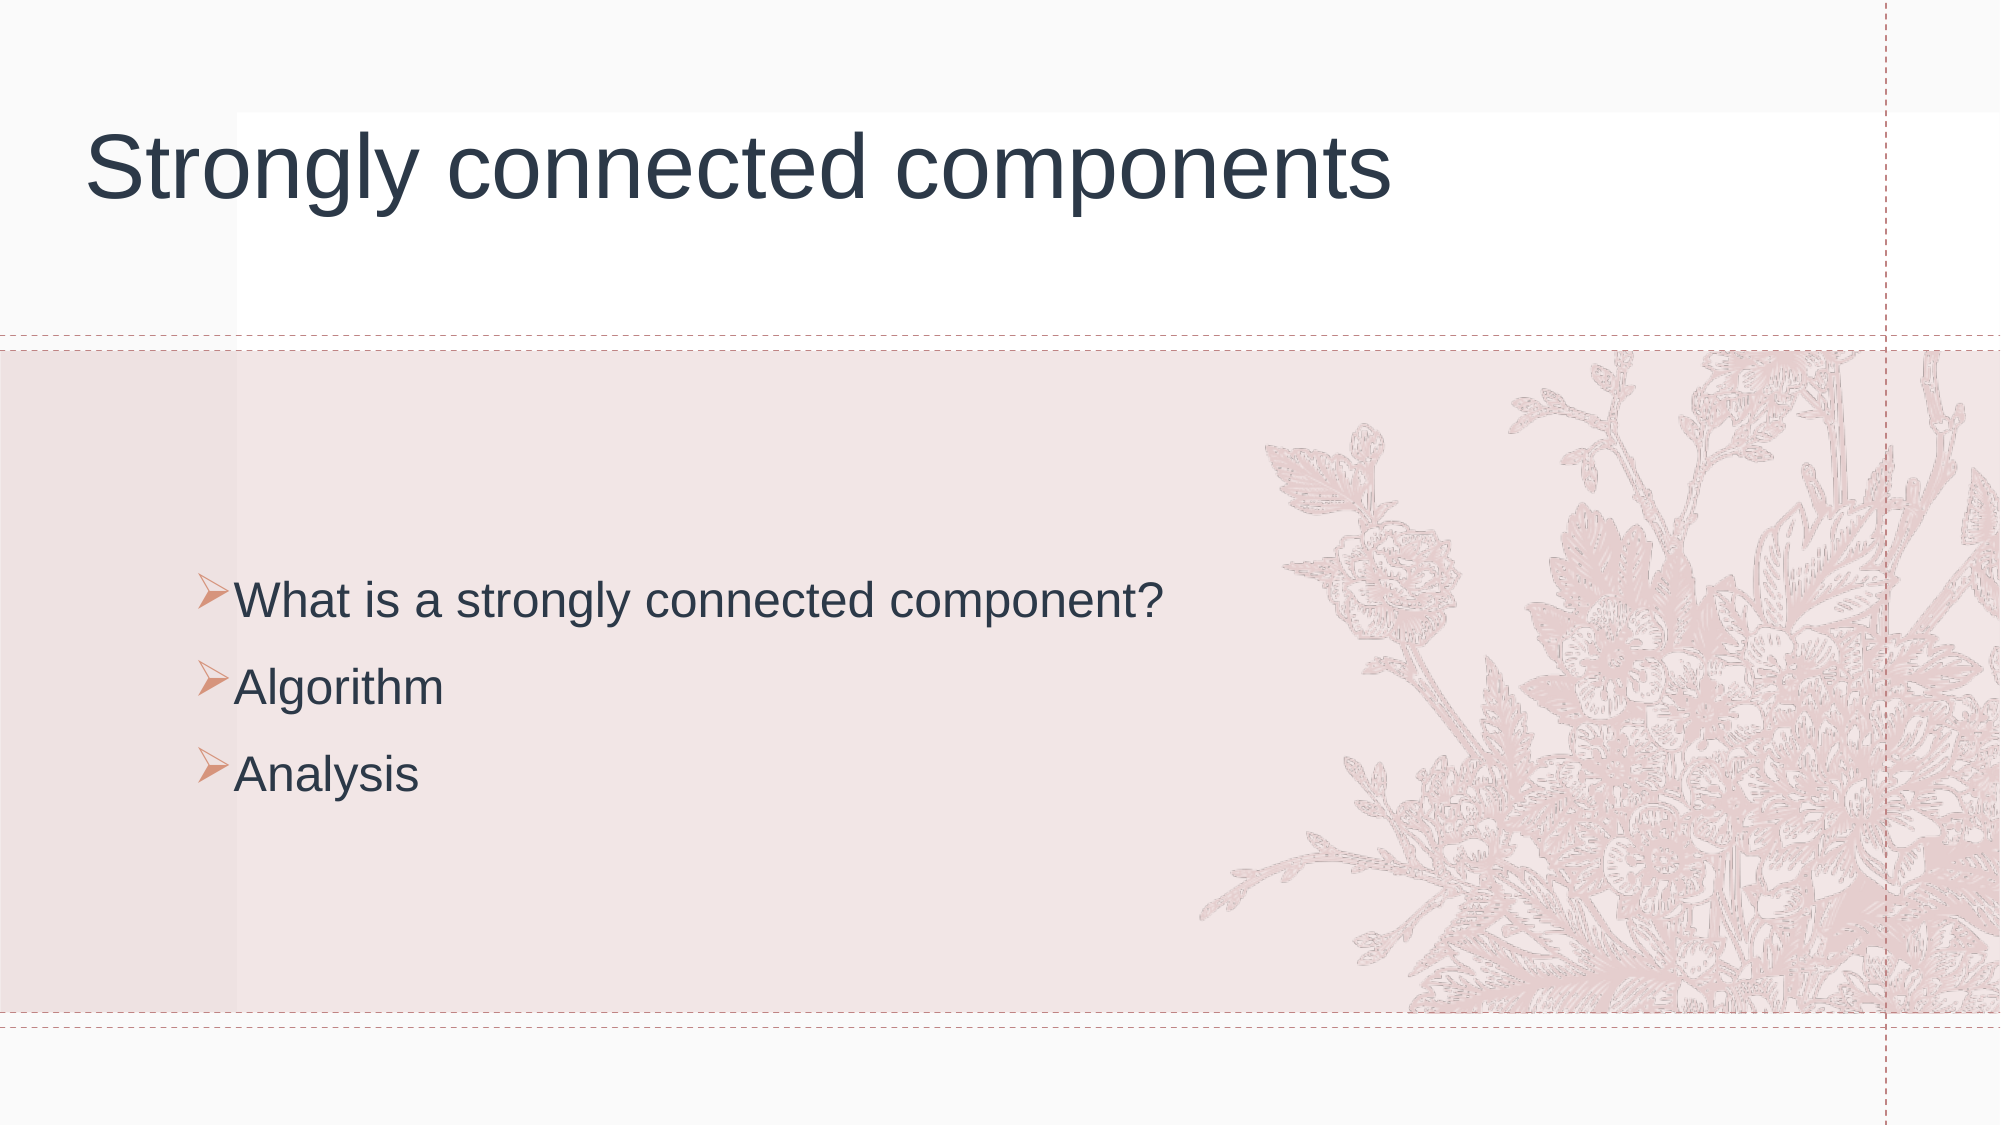

# Strongly connected components
What is a strongly connected component?
Algorithm
Analysis